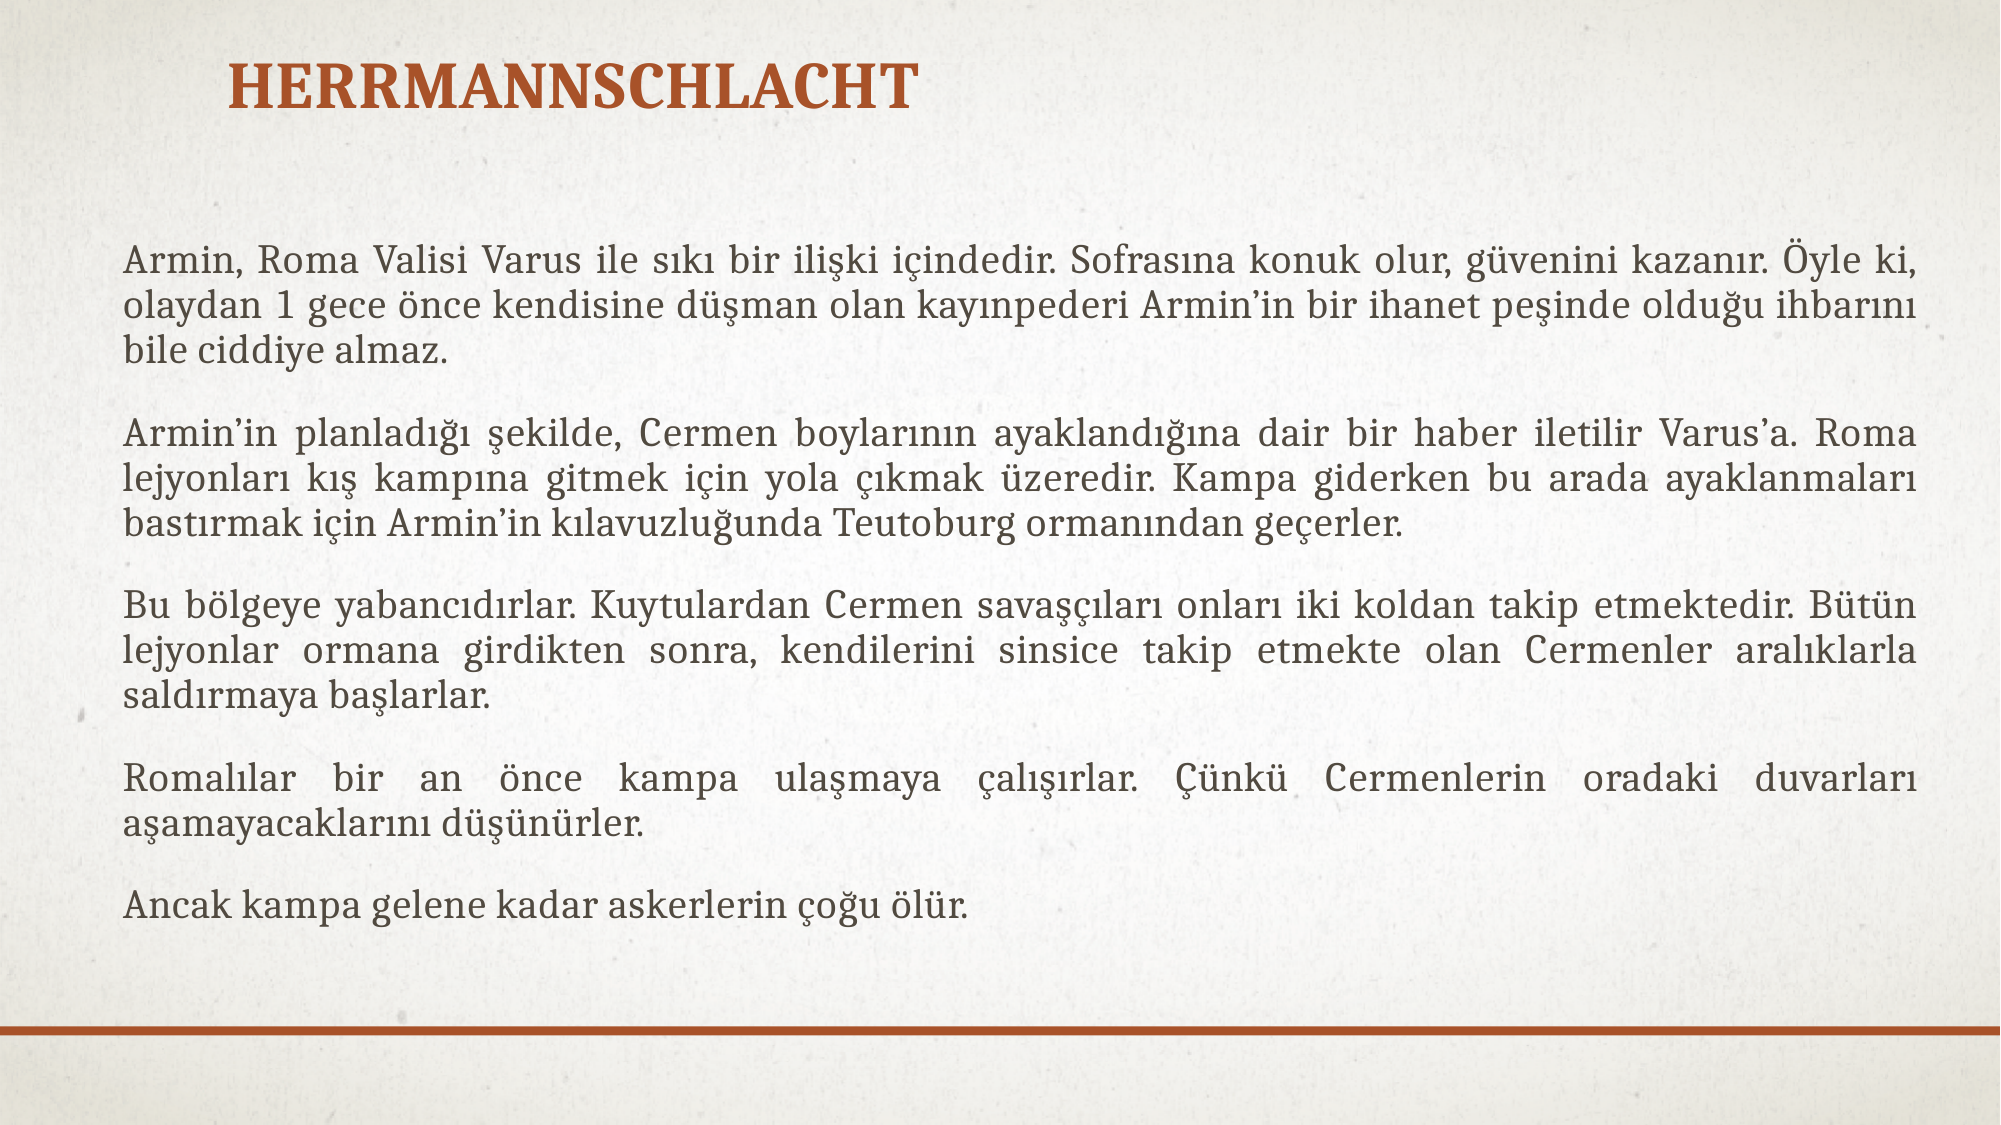

# Herrmannschlacht
Armin, Roma Valisi Varus ile sıkı bir ilişki içindedir. Sofrasına konuk olur, güvenini kazanır. Öyle ki, olaydan 1 gece önce kendisine düşman olan kayınpederi Armin’in bir ihanet peşinde olduğu ihbarını bile ciddiye almaz.
Armin’in planladığı şekilde, Cermen boylarının ayaklandığına dair bir haber iletilir Varus’a. Roma lejyonları kış kampına gitmek için yola çıkmak üzeredir. Kampa giderken bu arada ayaklanmaları bastırmak için Armin’in kılavuzluğunda Teutoburg ormanından geçerler.
Bu bölgeye yabancıdırlar. Kuytulardan Cermen savaşçıları onları iki koldan takip etmektedir. Bütün lejyonlar ormana girdikten sonra, kendilerini sinsice takip etmekte olan Cermenler aralıklarla saldırmaya başlarlar.
Romalılar bir an önce kampa ulaşmaya çalışırlar. Çünkü Cermenlerin oradaki duvarları aşamayacaklarını düşünürler.
Ancak kampa gelene kadar askerlerin çoğu ölür.